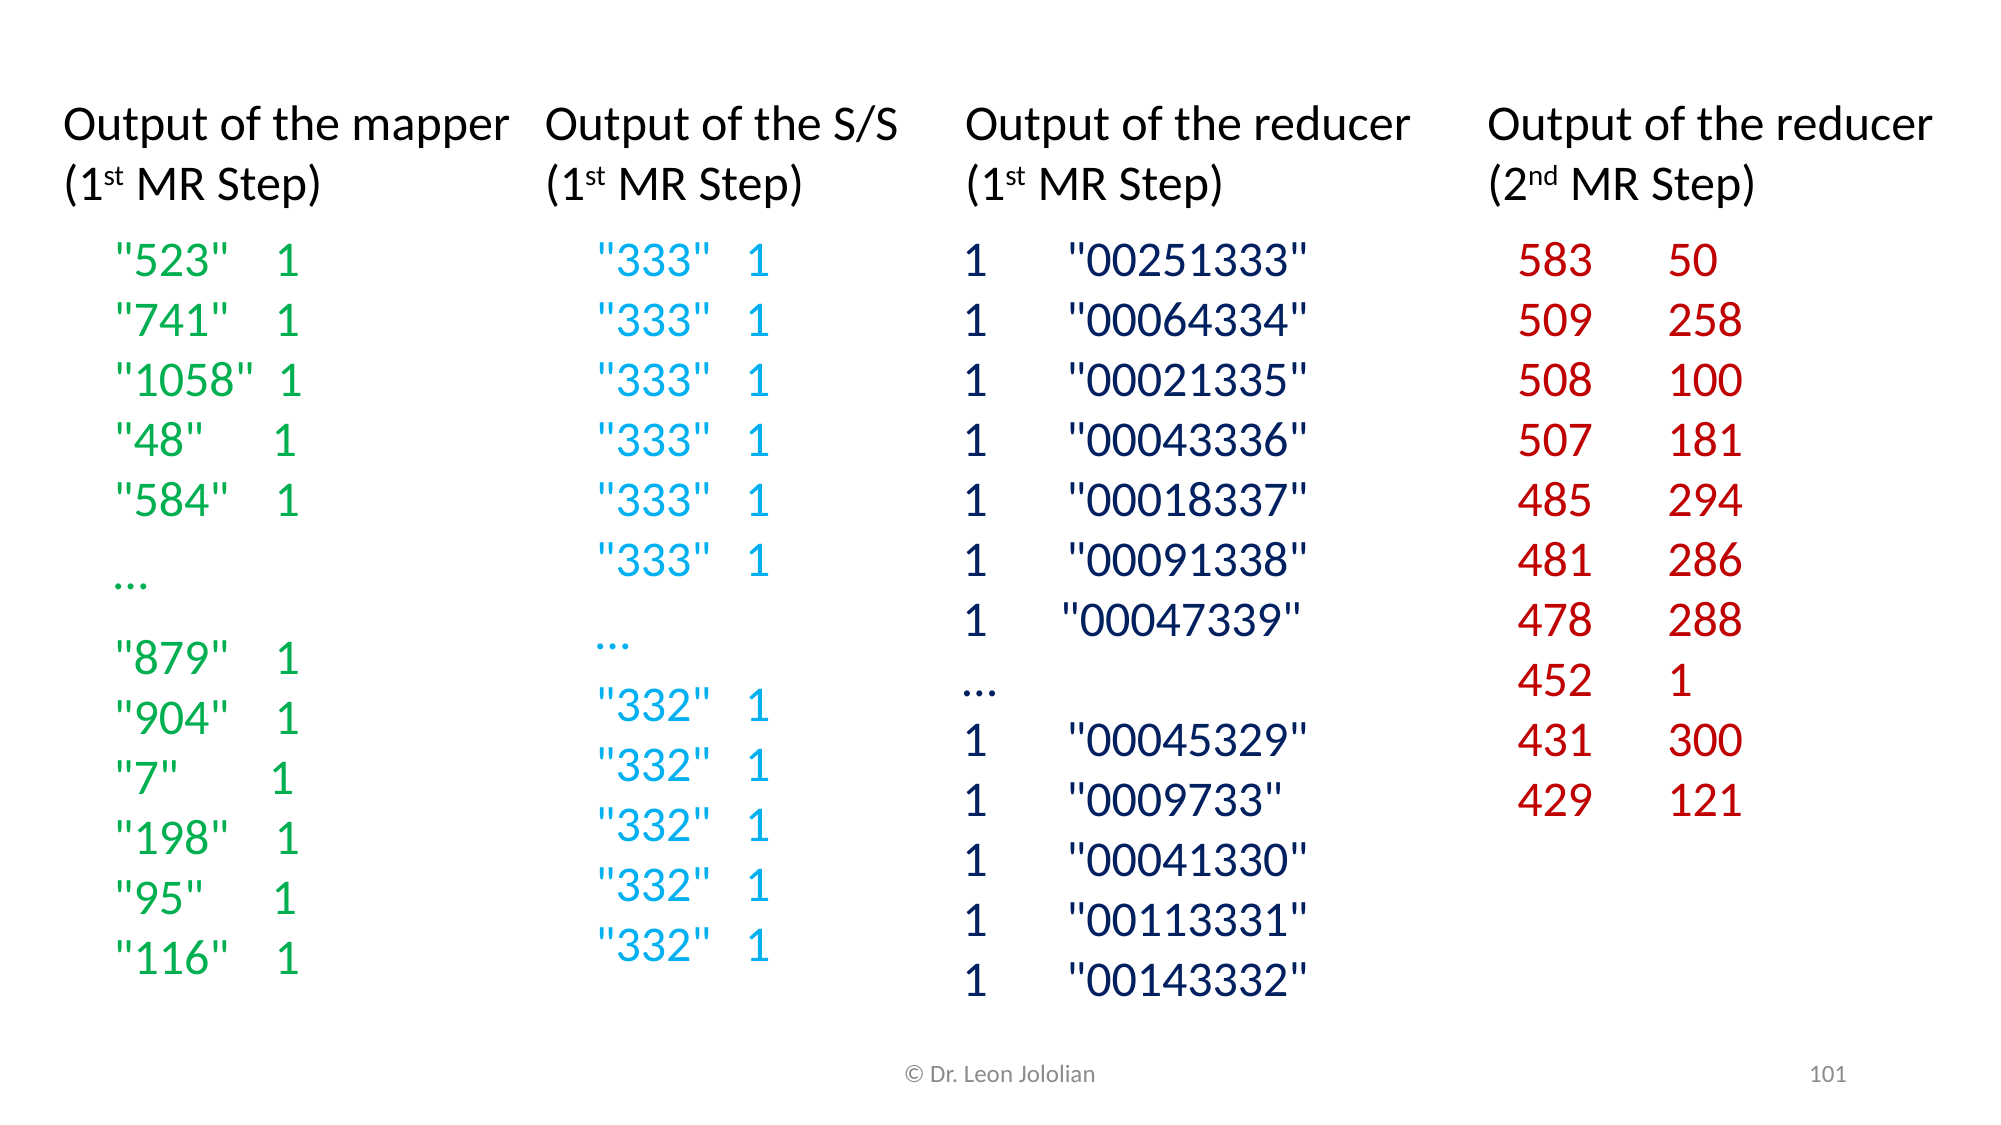

Output of the mapper
(1st MR Step)
Output of the S/S
(1st MR Step)
Output of the reducer
(1st MR Step)
Output of the reducer
(2nd MR Step)
"523"    1
"741"    1
"1058"  1
"48"      1
"584"    1
…
"879"    1
"904"    1
"7"        1
"198"    1
"95"      1
"116"    1
"333"   1
"333"   1
"333"   1
"333"   1
"333"   1
"333"   1
…
"332"   1
"332"   1
"332"   1
"332"   1
"332"   1
1       "00251333"
1       "00064334"
1       "00021335"
1       "00043336"
1       "00018337"
1       "00091338"
  "00047339"
…
1       "00045329"
1       "0009733"
1       "00041330"
1       "00113331"
1       "00143332"
583	50
509	258
508	100
507	181
485	294
481	286
478	288
452	1
431	300
429	121
© Dr. Leon Jololian
101